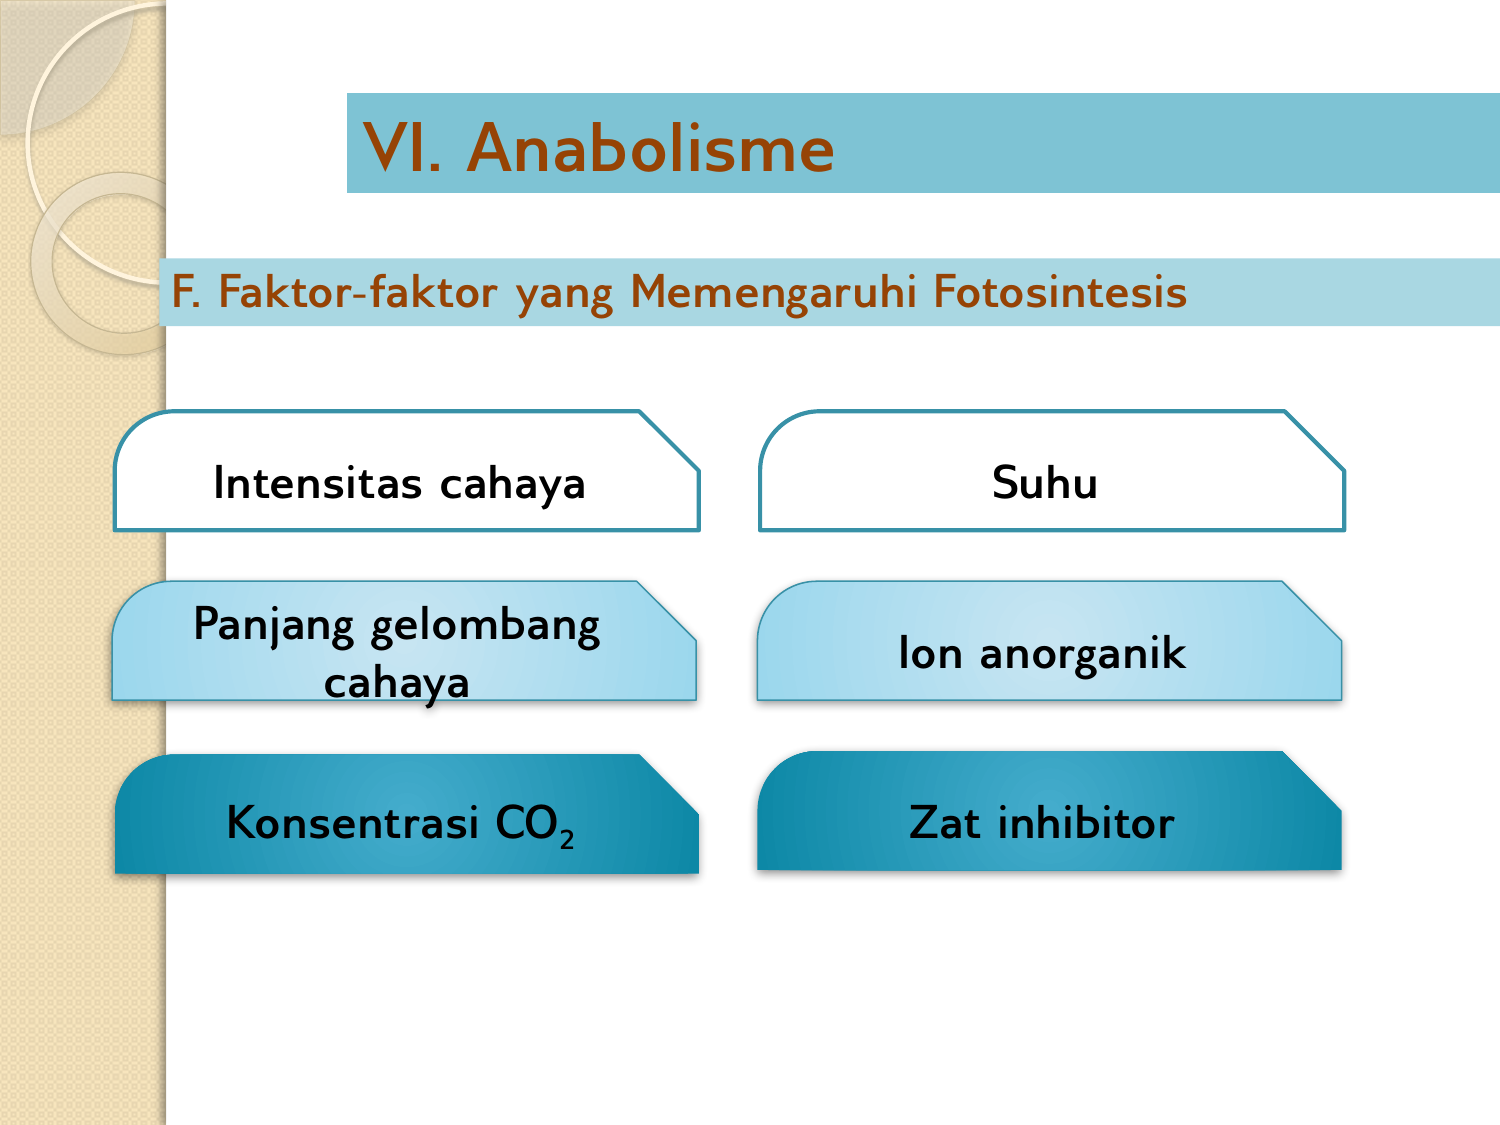

# VI. Anabolisme
F. Faktor-faktor yang Memengaruhi Fotosintesis
Intensitas cahaya
Suhu
Panjang gelombang cahaya
Ion anorganik
Zat inhibitor
Konsentrasi CO2